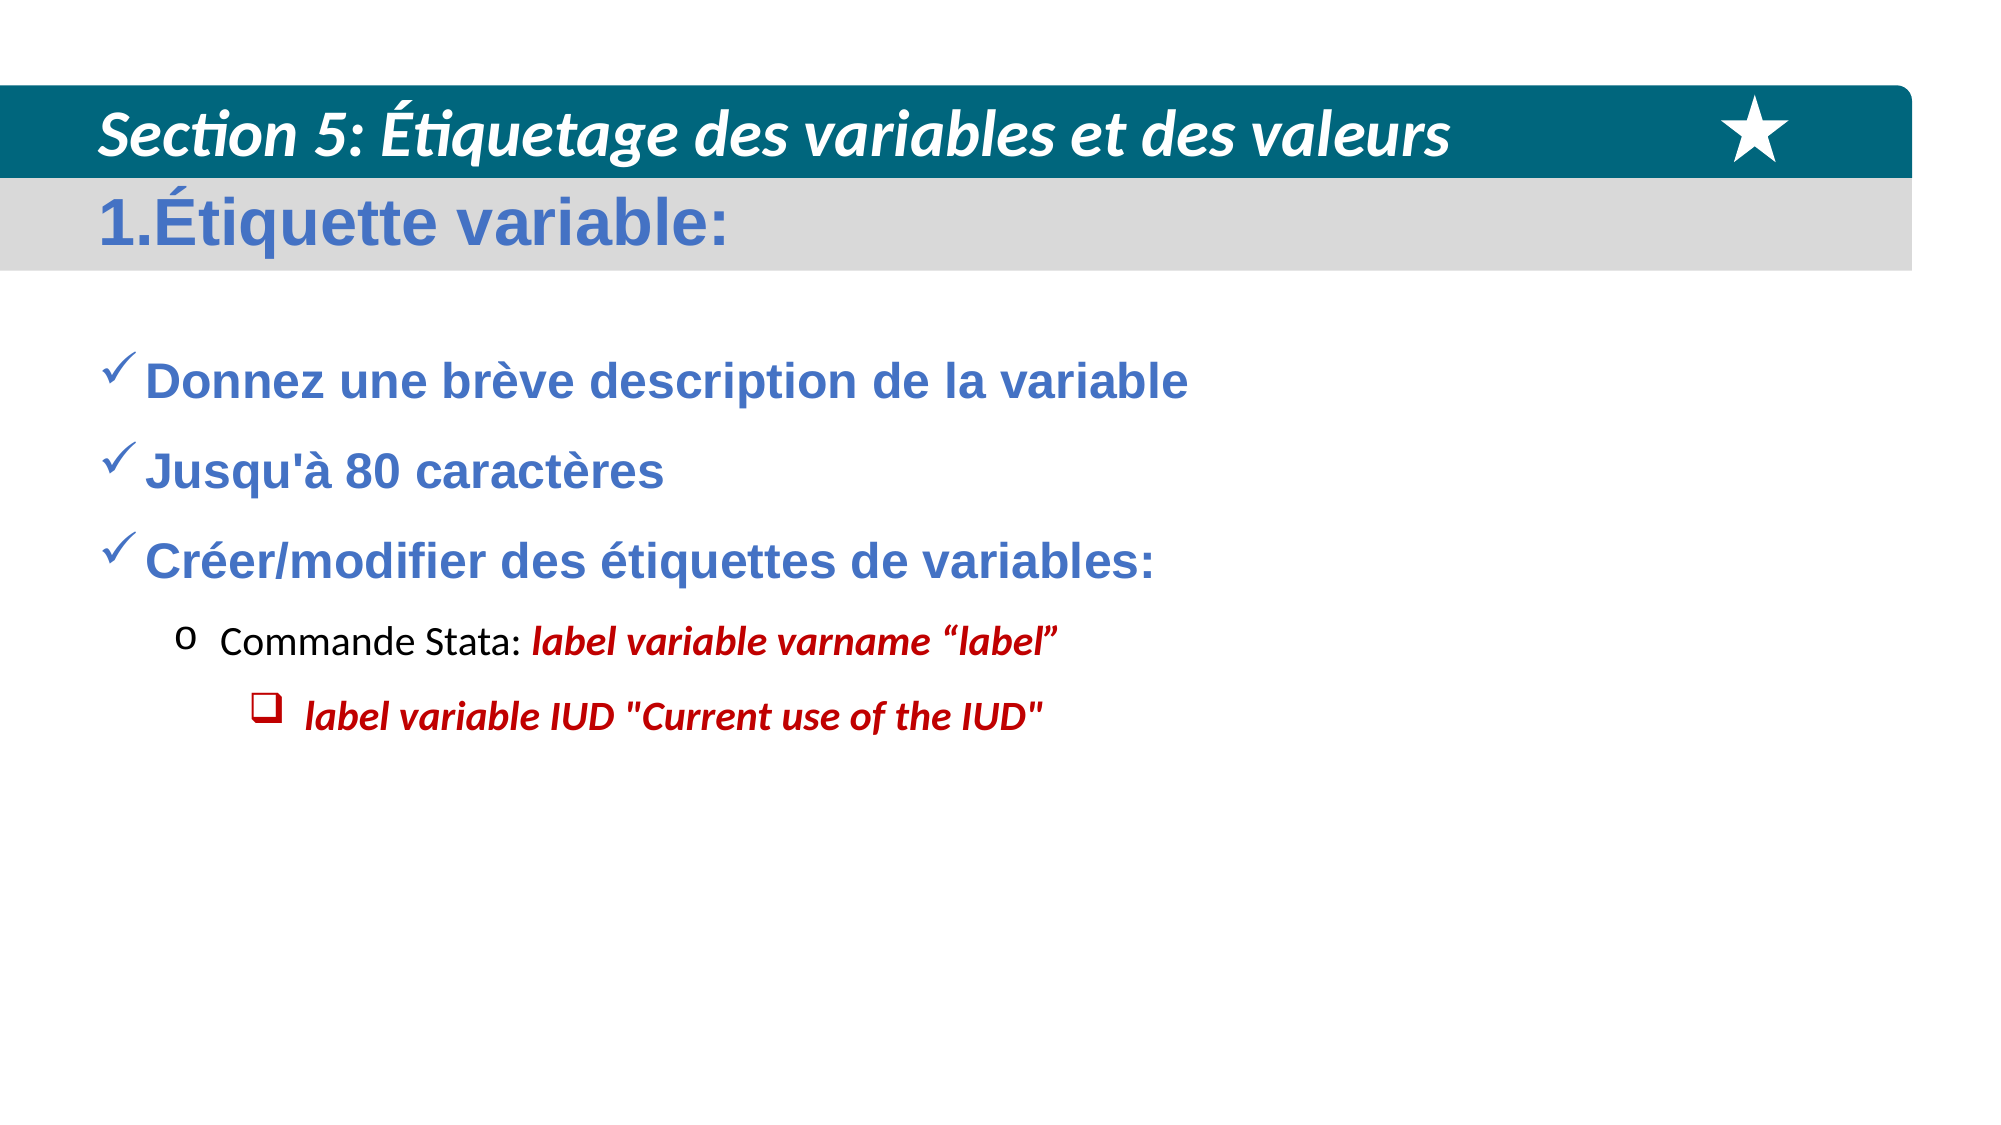

Section 5: Étiquetage des variables et des valeurs

1.Étiquette variable:

Donnez une brève description de la variable
Jusqu'à 80 caractères
Créer/modifier des étiquettes de variables:
Commande Stata: label variable varname “label”
label variable IUD "Current use of the IUD"